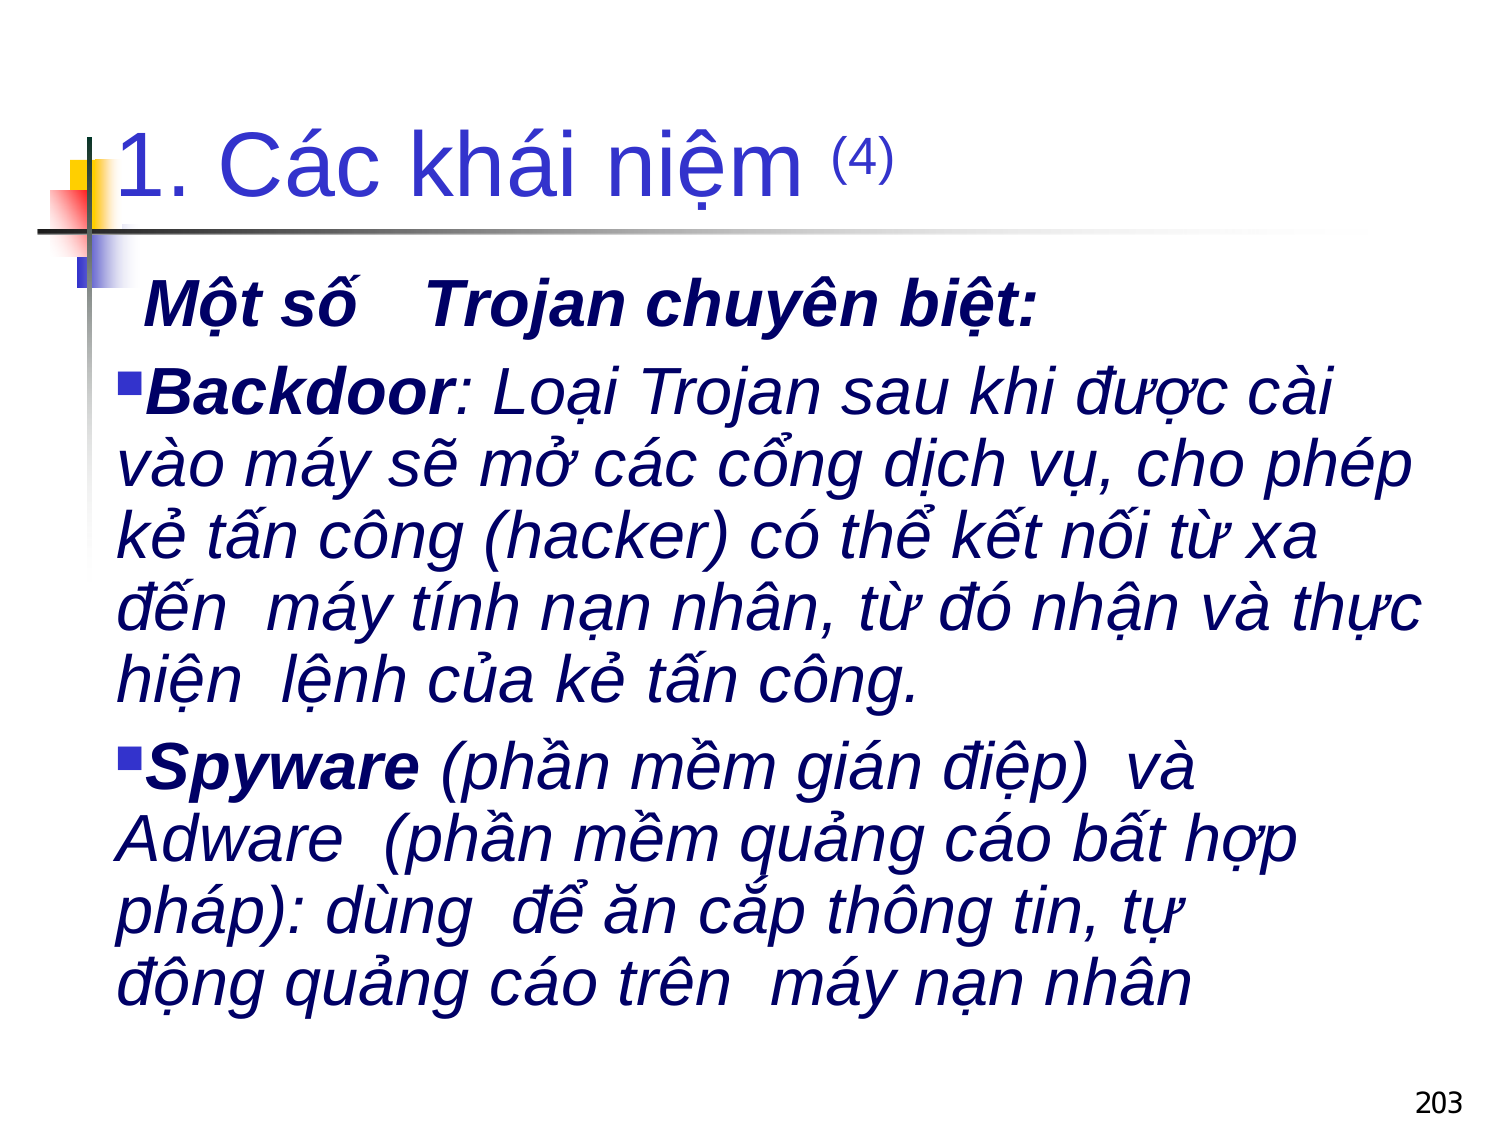

# 1. Các khái niệm (4)
Một số	Trojan chuyên biệt:
Backdoor: Loại Trojan sau khi được cài  vào máy sẽ mở các cổng dịch vụ, cho phép  kẻ tấn công (hacker) có thể kết nối từ xa đến  máy tính nạn nhân, từ đó nhận và thực hiện  lệnh của kẻ tấn công.
Spyware (phần mềm gián điệp)	và Adware  (phần mềm quảng cáo bất hợp pháp): dùng  để ăn cắp thông tin, tự	động quảng cáo trên  máy nạn nhân
203